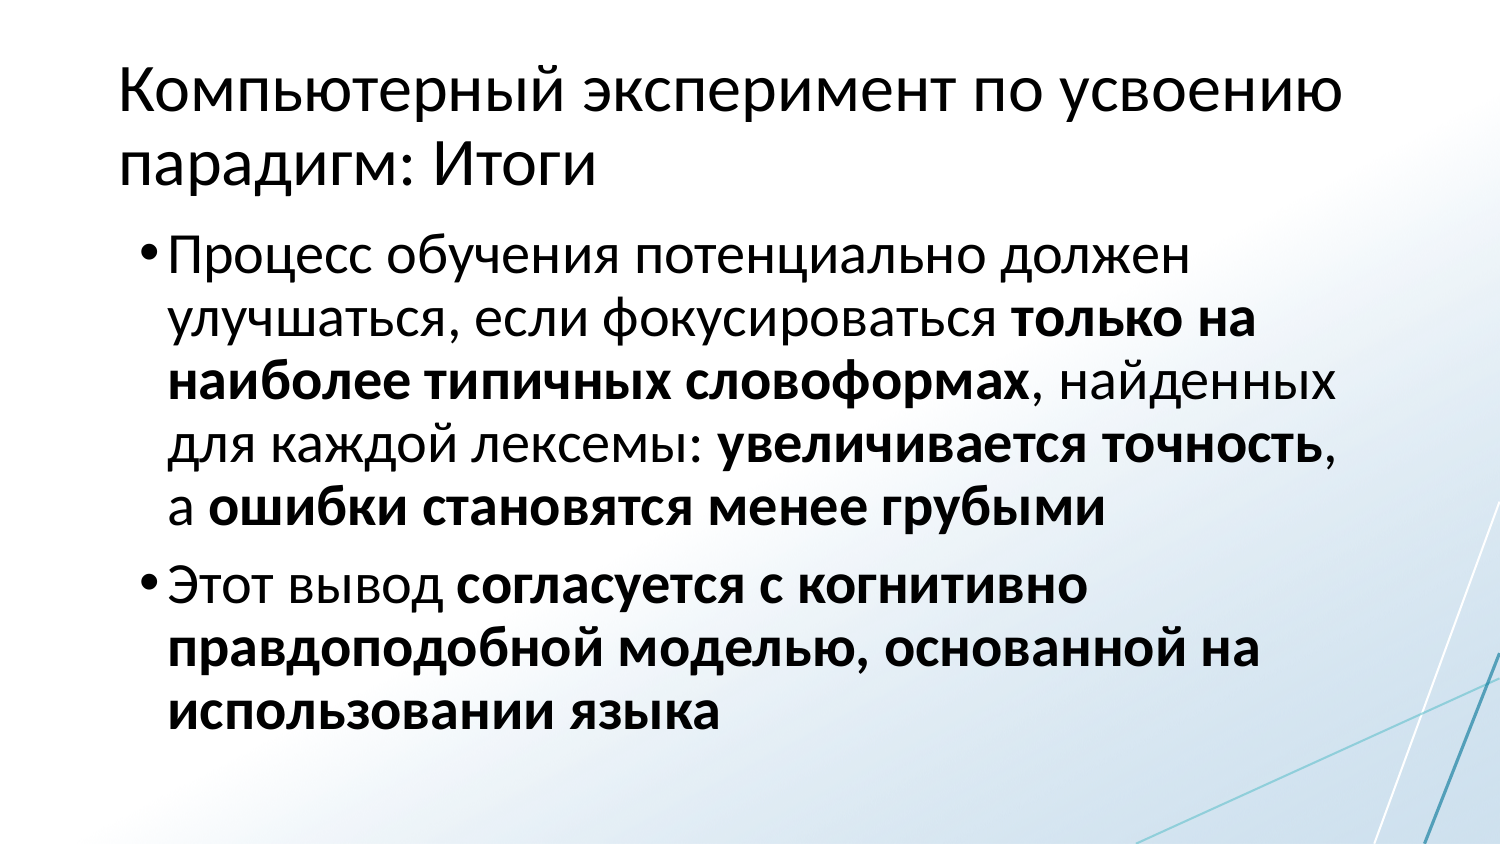

# Компьютерный эксперимент по усвоению парадигм: Итоги
Процесс обучения потенциально должен улучшаться, если фокусироваться только на наиболее типичных словоформах, найденных для каждой лексемы: увеличивается точность, а ошибки становятся менее грубыми
Этот вывод согласуется с когнитивно правдоподобной моделью, основанной на использовании языка